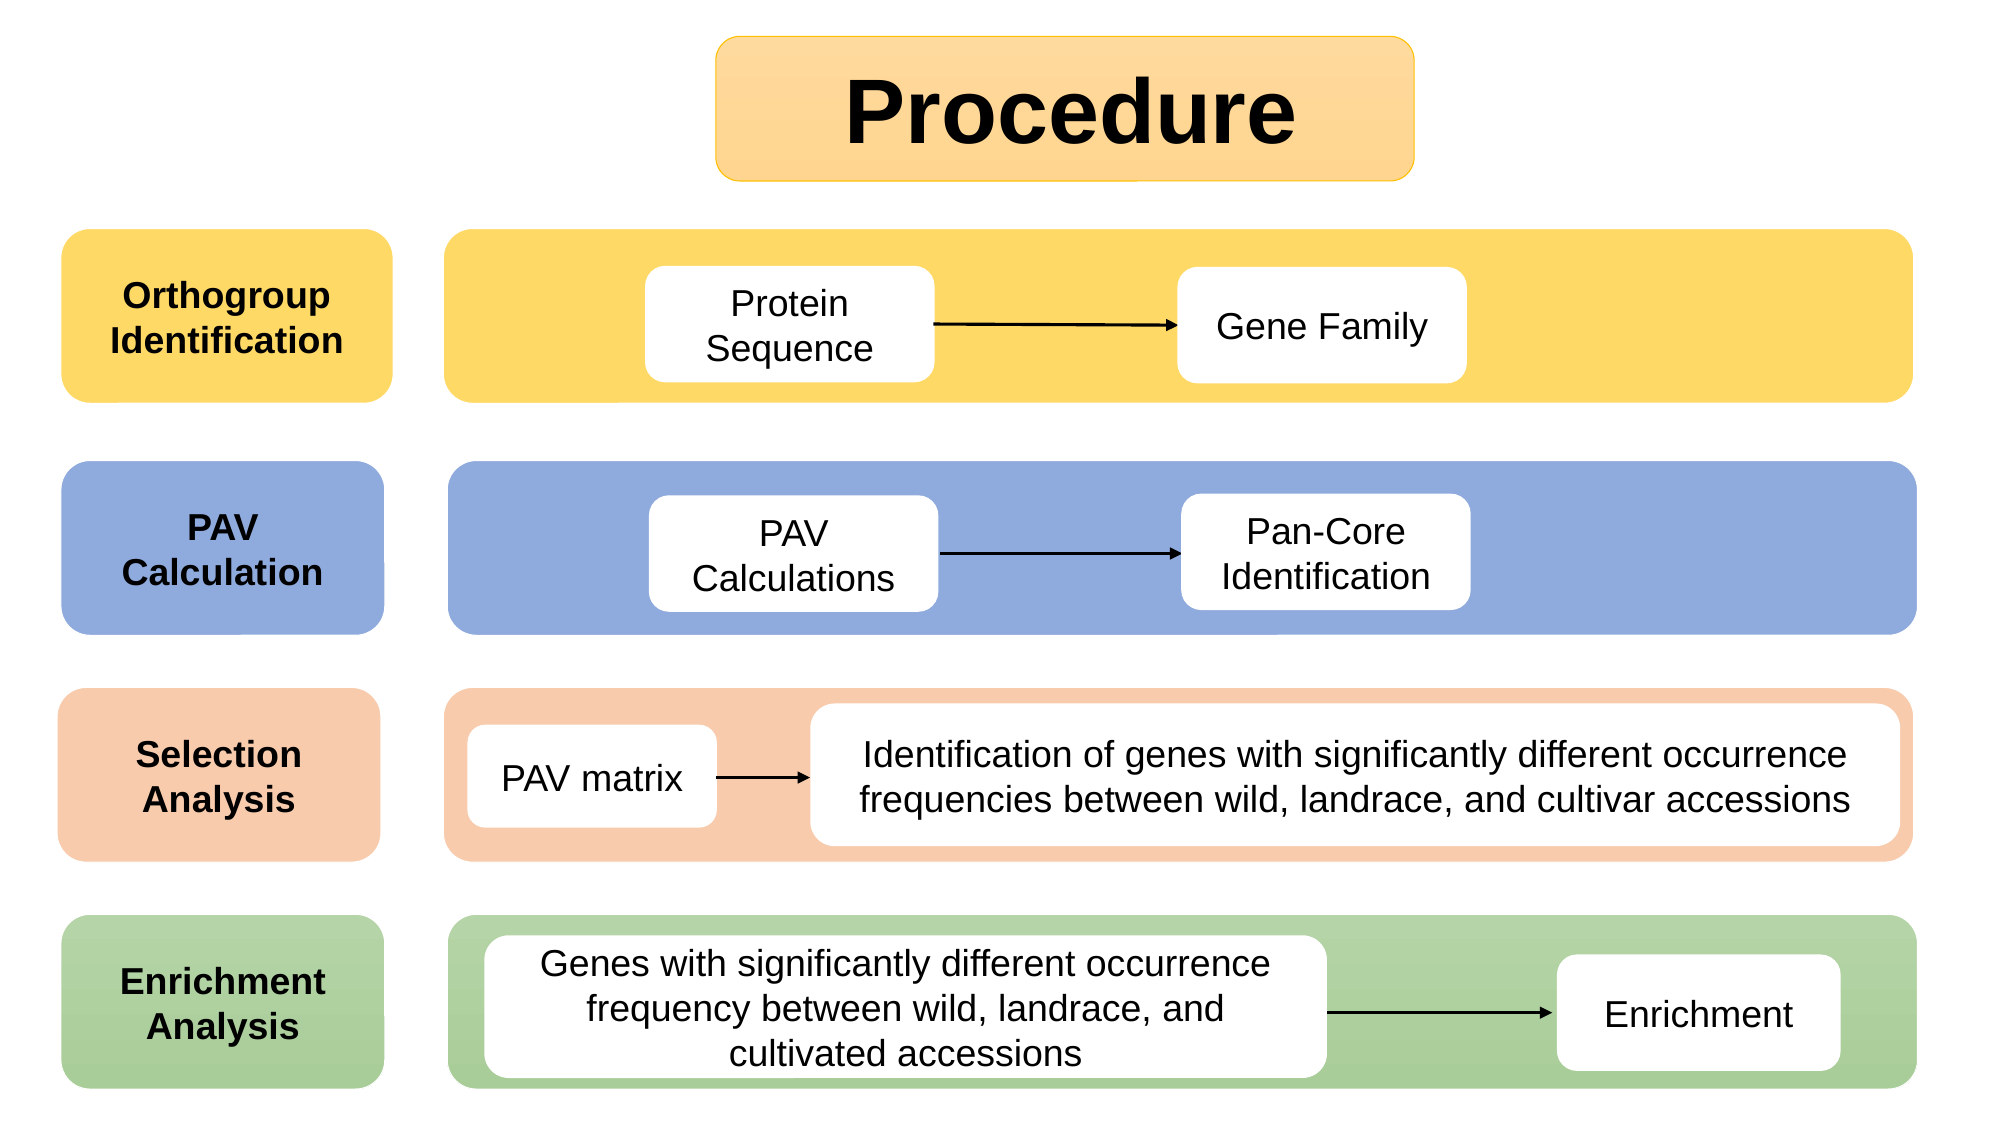

# Procedure

Orthogroup
Identification

Protein Sequence
Gene Family
PAV
Calculation

Pan-Core Identification
PAV Calculations
Selection Analysis

Identification of genes with significantly different occurrence frequencies between wild, landrace, and cultivar accessions
PAV matrix
Enrichment Analysis

Genes with significantly different occurrence frequency between wild, landrace, and cultivated accessions
Enrichment